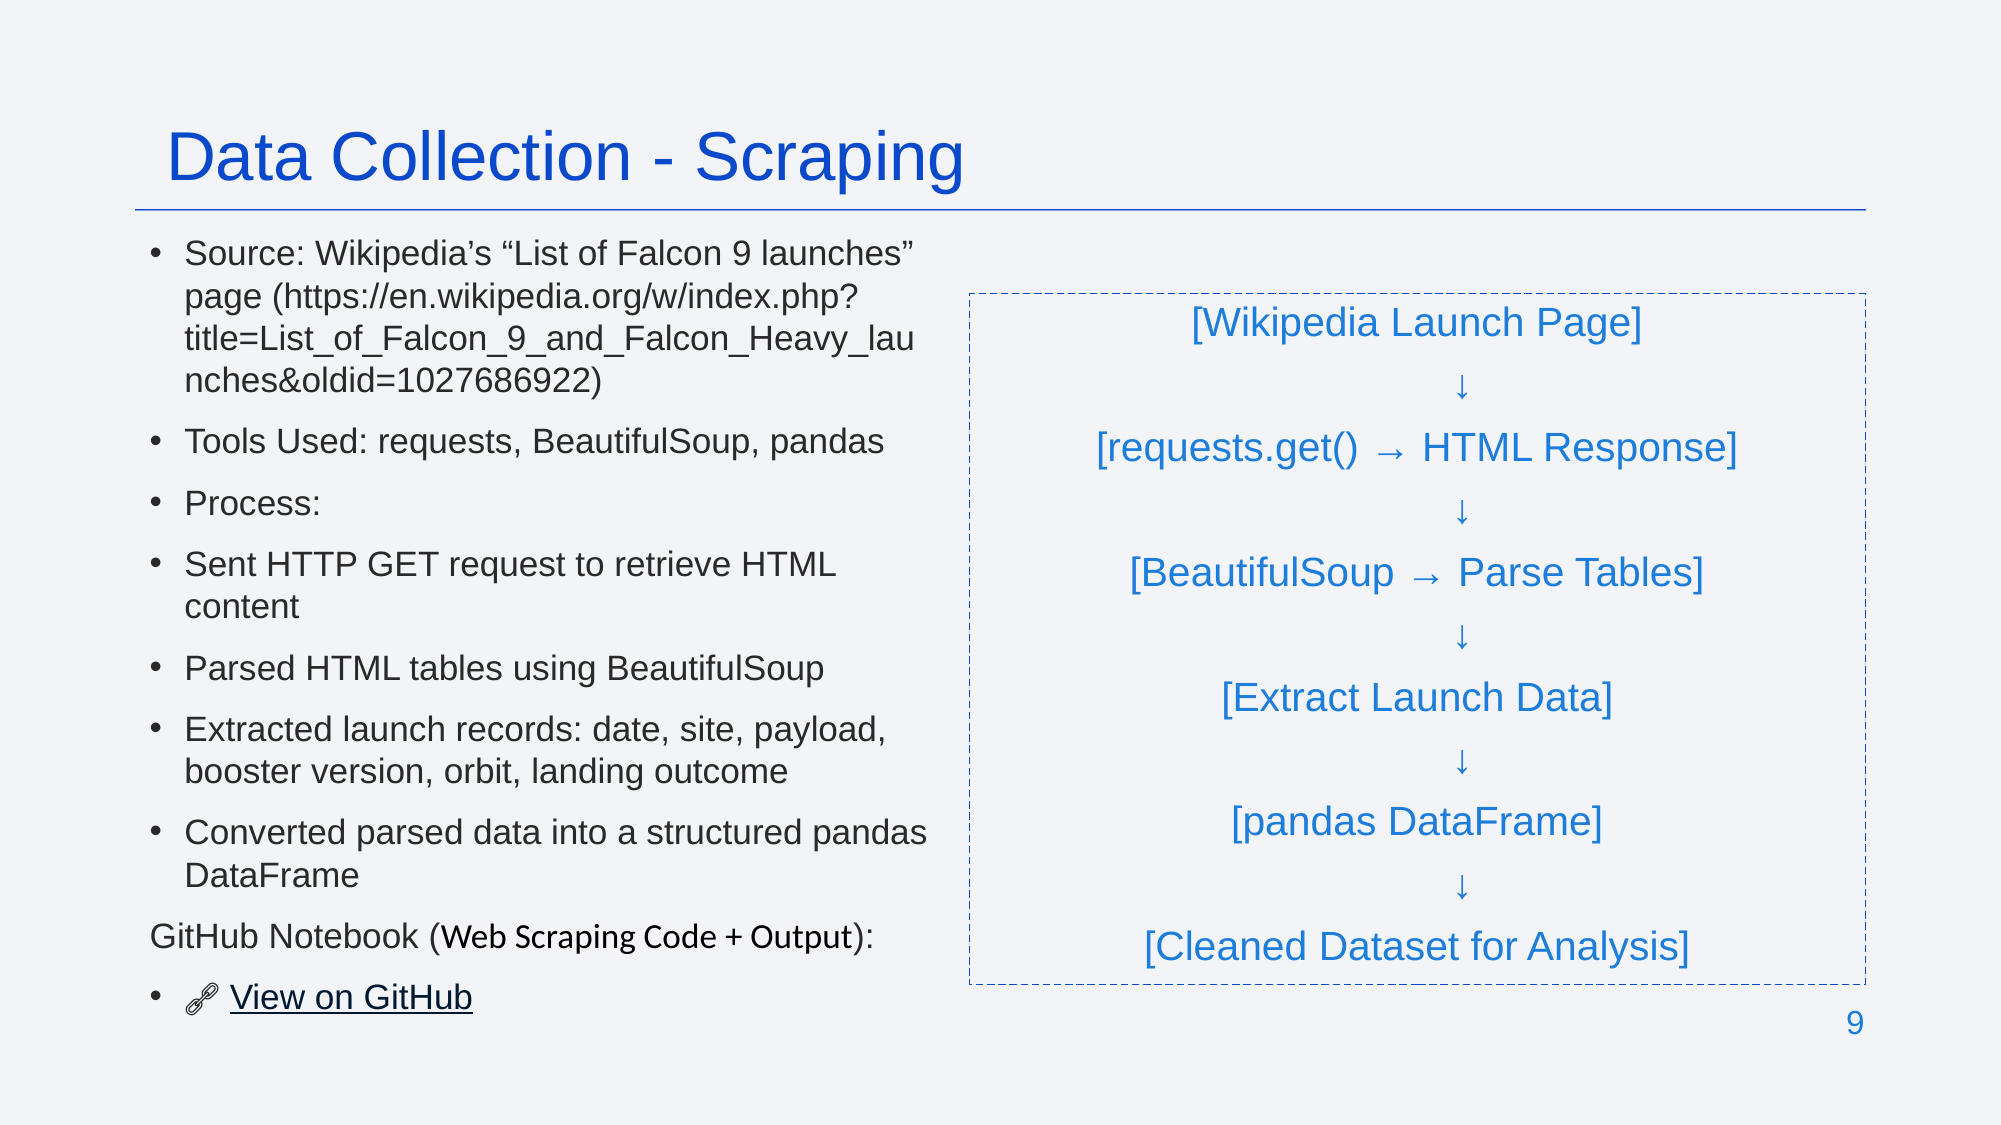

Data Collection - Scraping
Source: Wikipedia’s “List of Falcon 9 launches” page (https://en.wikipedia.org/w/index.php?title=List_of_Falcon_9_and_Falcon_Heavy_launches&oldid=1027686922)
Tools Used: requests, BeautifulSoup, pandas
Process:
Sent HTTP GET request to retrieve HTML content
Parsed HTML tables using BeautifulSoup
Extracted launch records: date, site, payload, booster version, orbit, landing outcome
Converted parsed data into a structured pandas DataFrame
GitHub Notebook (Web Scraping Code + Output):
🔗 View on GitHub

[Wikipedia Launch Page]
        ↓
[requests.get() → HTML Response]
        ↓
[BeautifulSoup → Parse Tables]
        ↓
[Extract Launch Data]
        ↓
[pandas DataFrame]
        ↓
[Cleaned Dataset for Analysis]

9